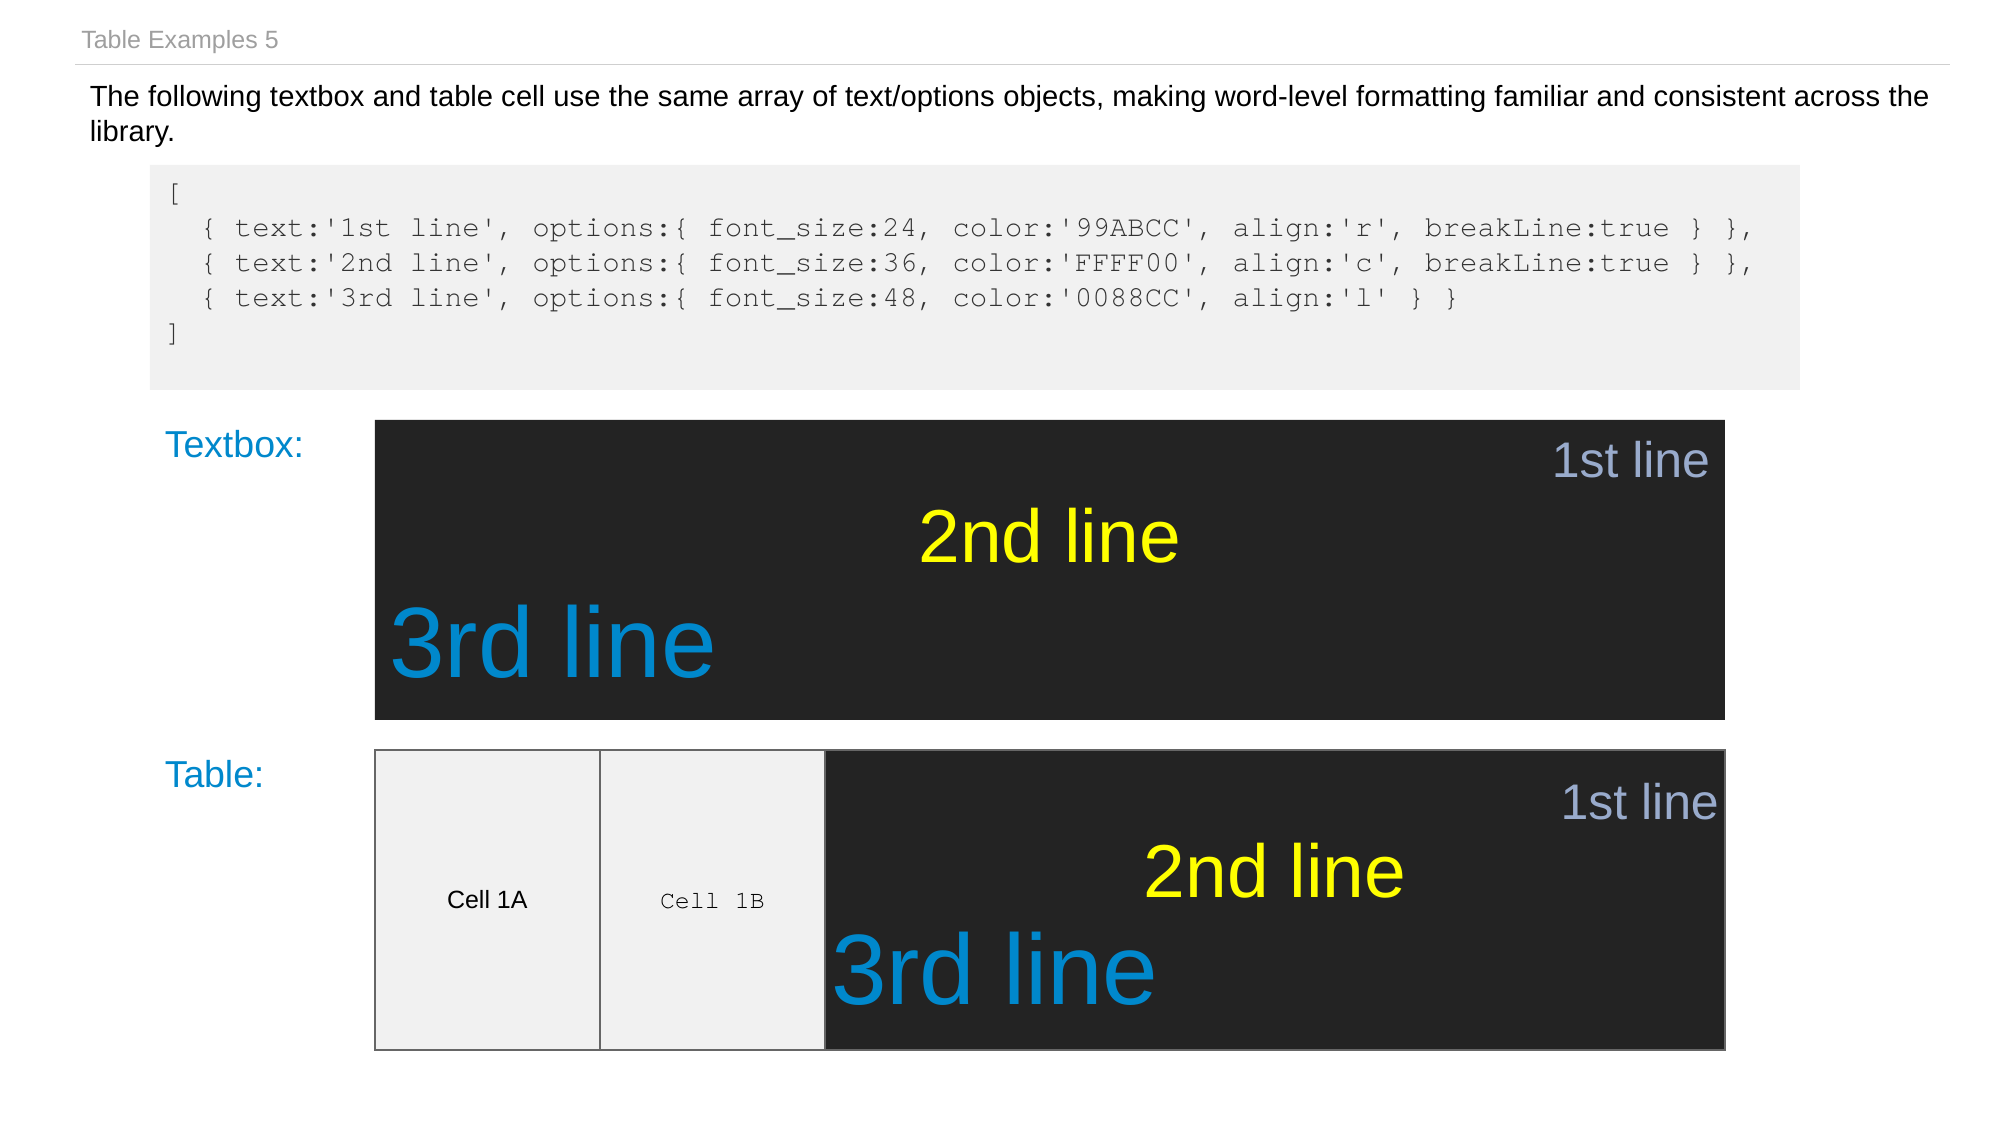

| Table Examples 5 |
| --- |
The following textbox and table cell use the same array of text/options objects, making word-level formatting familiar and consistent across the library.
[
  { text:'1st line', options:{ font_size:24, color:'99ABCC', align:'r', breakLine:true } },
  { text:'2nd line', options:{ font_size:36, color:'FFFF00', align:'c', breakLine:true } },
  { text:'3rd line', options:{ font_size:48, color:'0088CC', align:'l' } }
]

Textbox:
1st line
2nd line
3rd line
Table:
| Cell 1A | Cell 1B | 1st line 2nd line 3rd line |
| --- | --- | --- |